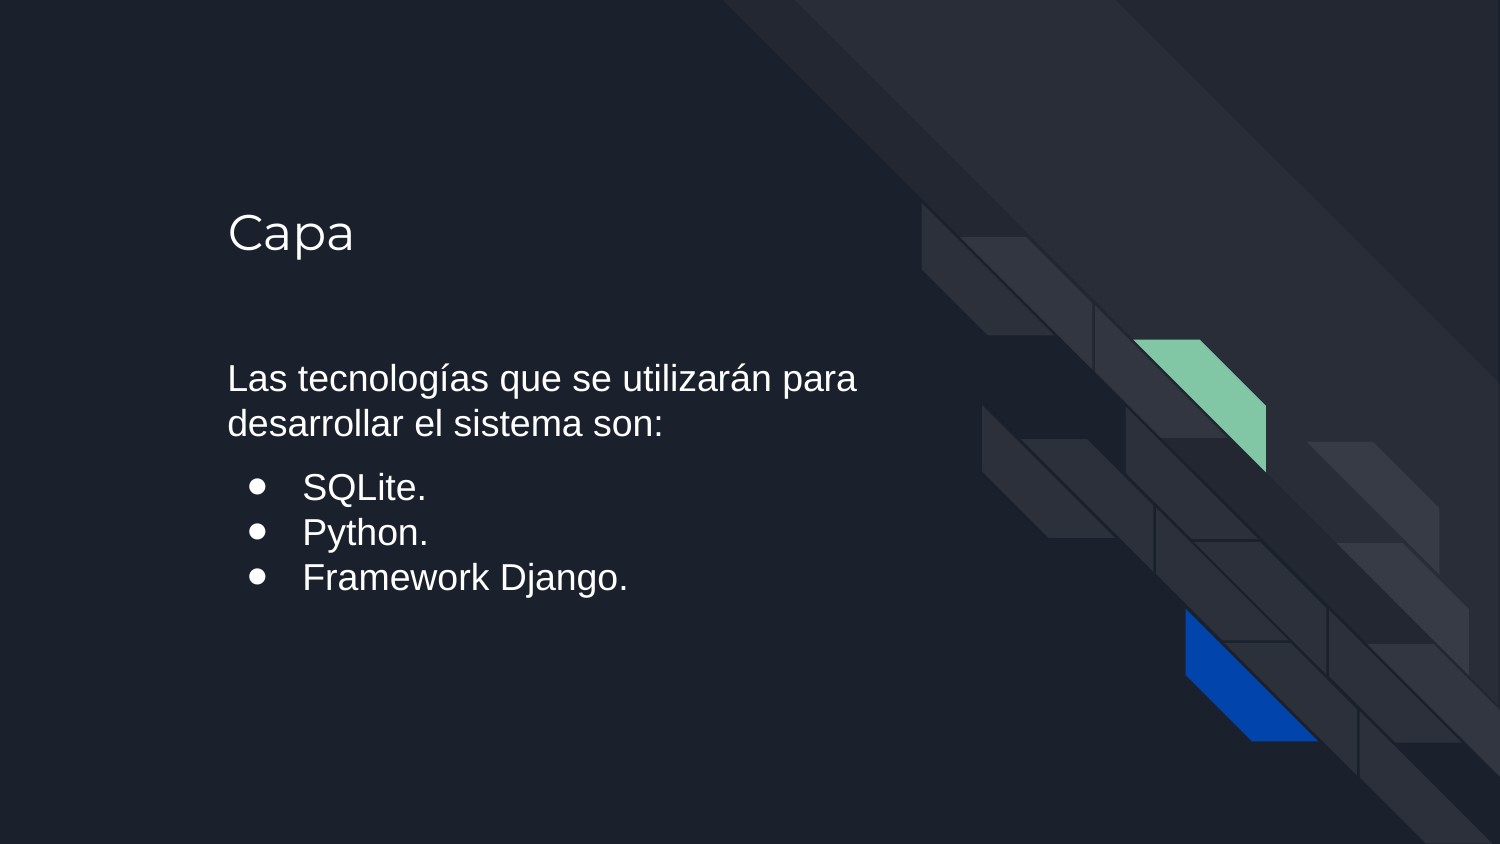

Capa
Las tecnologías que se utilizarán para desarrollar el sistema son:
SQLite.
Python.
Framework Django.